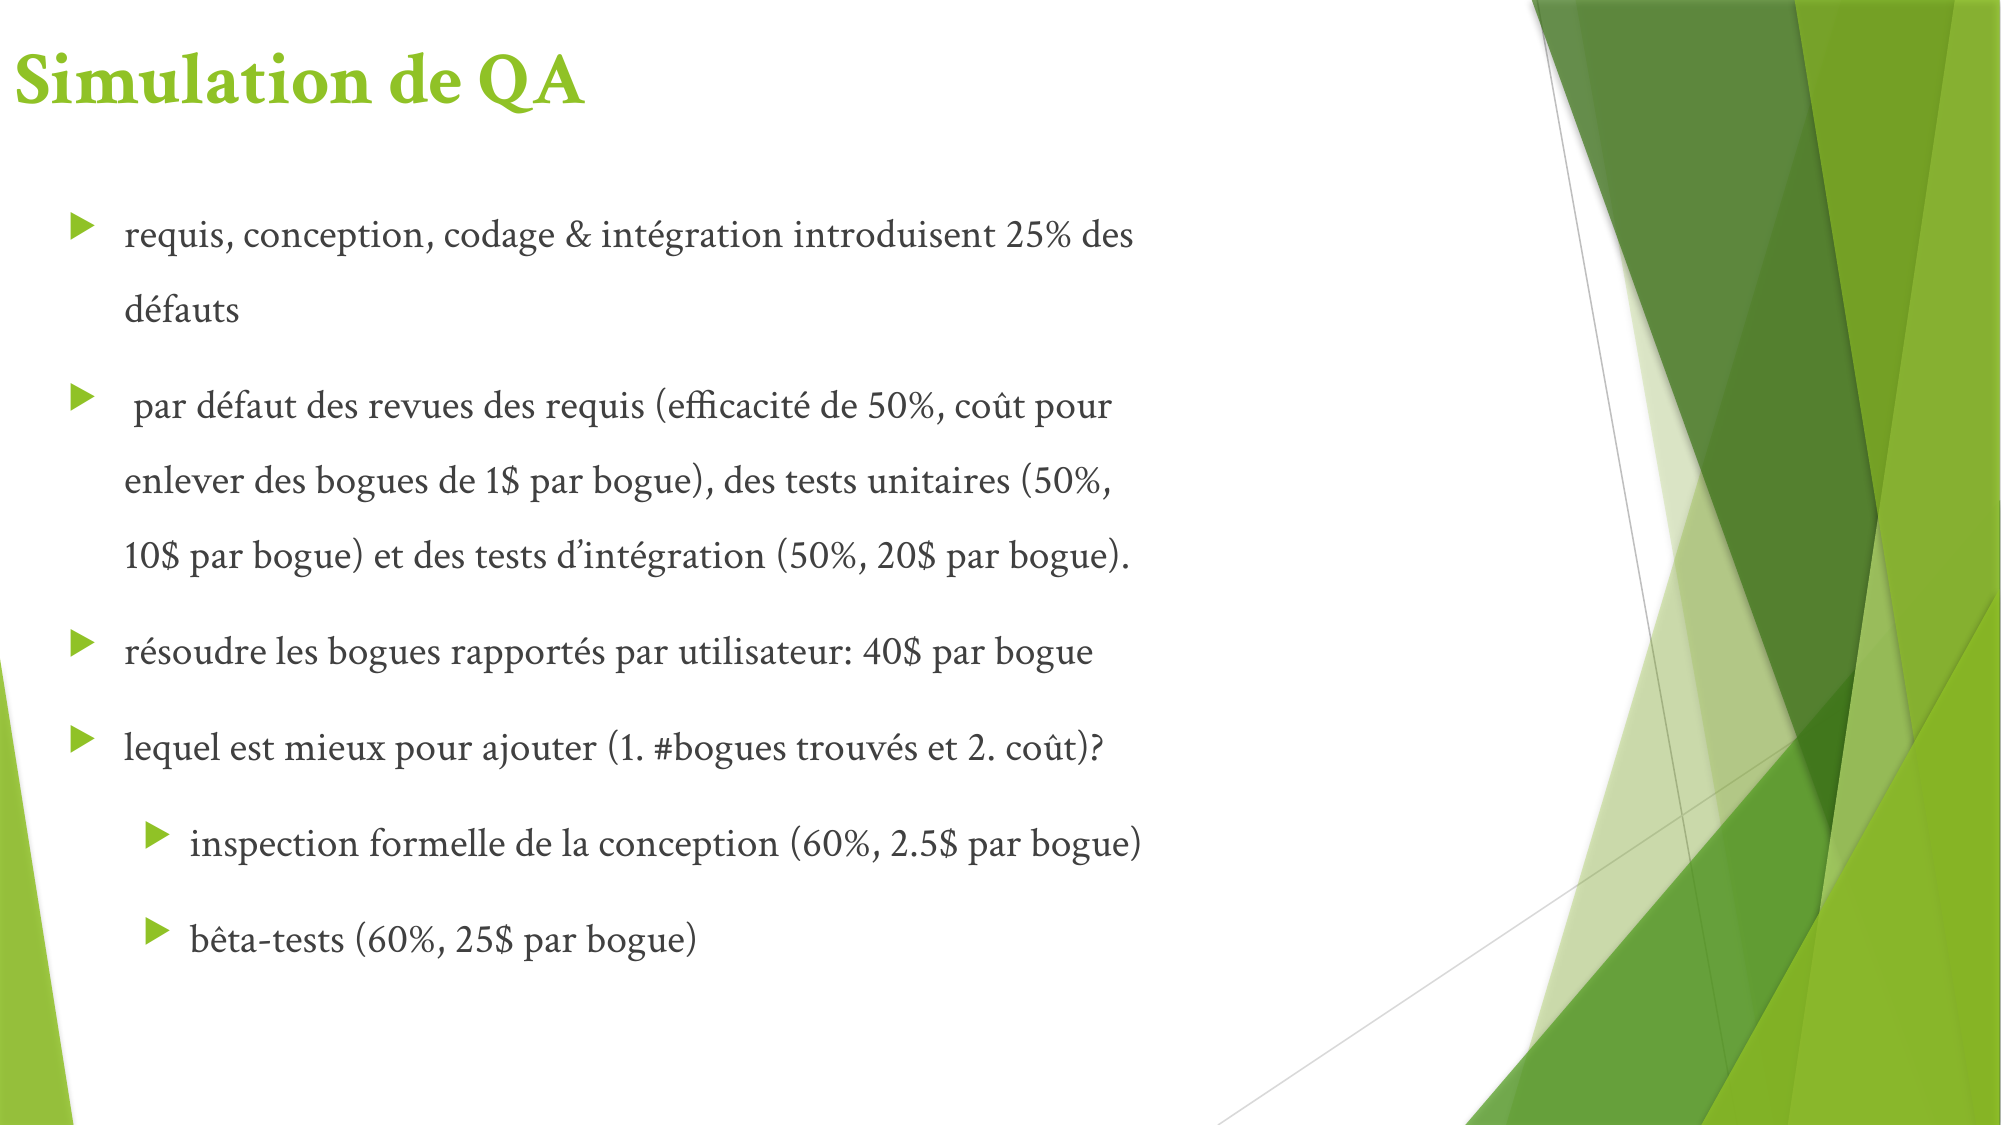

# Simulation de QA
requis, conception, codage & intégration introduisent 25% des
défauts
 par défaut des revues des requis (efficacité de 50%, coût pour
enlever des bogues de 1$ par bogue), des tests unitaires (50%,
10$ par bogue) et des tests d’intégration (50%, 20$ par bogue).
résoudre les bogues rapportés par utilisateur: 40$ par bogue
lequel est mieux pour ajouter (1. #bogues trouvés et 2. coût)?
inspection formelle de la conception (60%, 2.5$ par bogue)
bêta-tests (60%, 25$ par bogue)